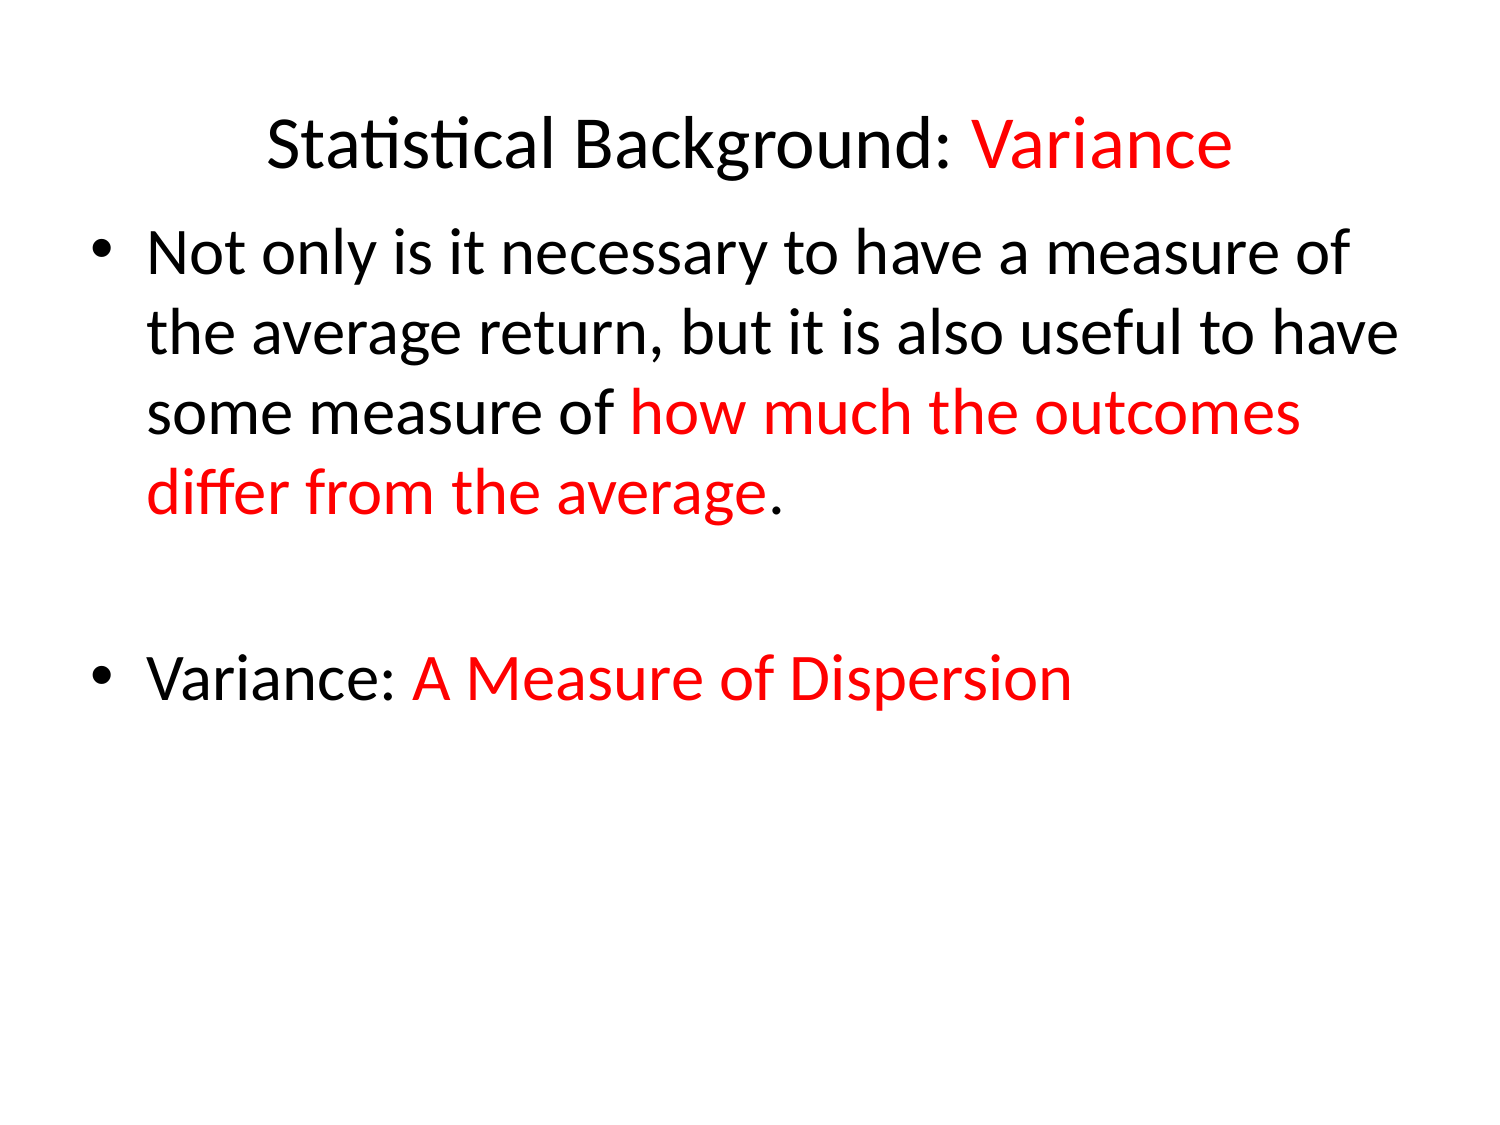

# Statistical Background: Variance
Not only is it necessary to have a measure of the average return, but it is also useful to have some measure of how much the outcomes differ from the average.

Variance: A Measure of Dispersion